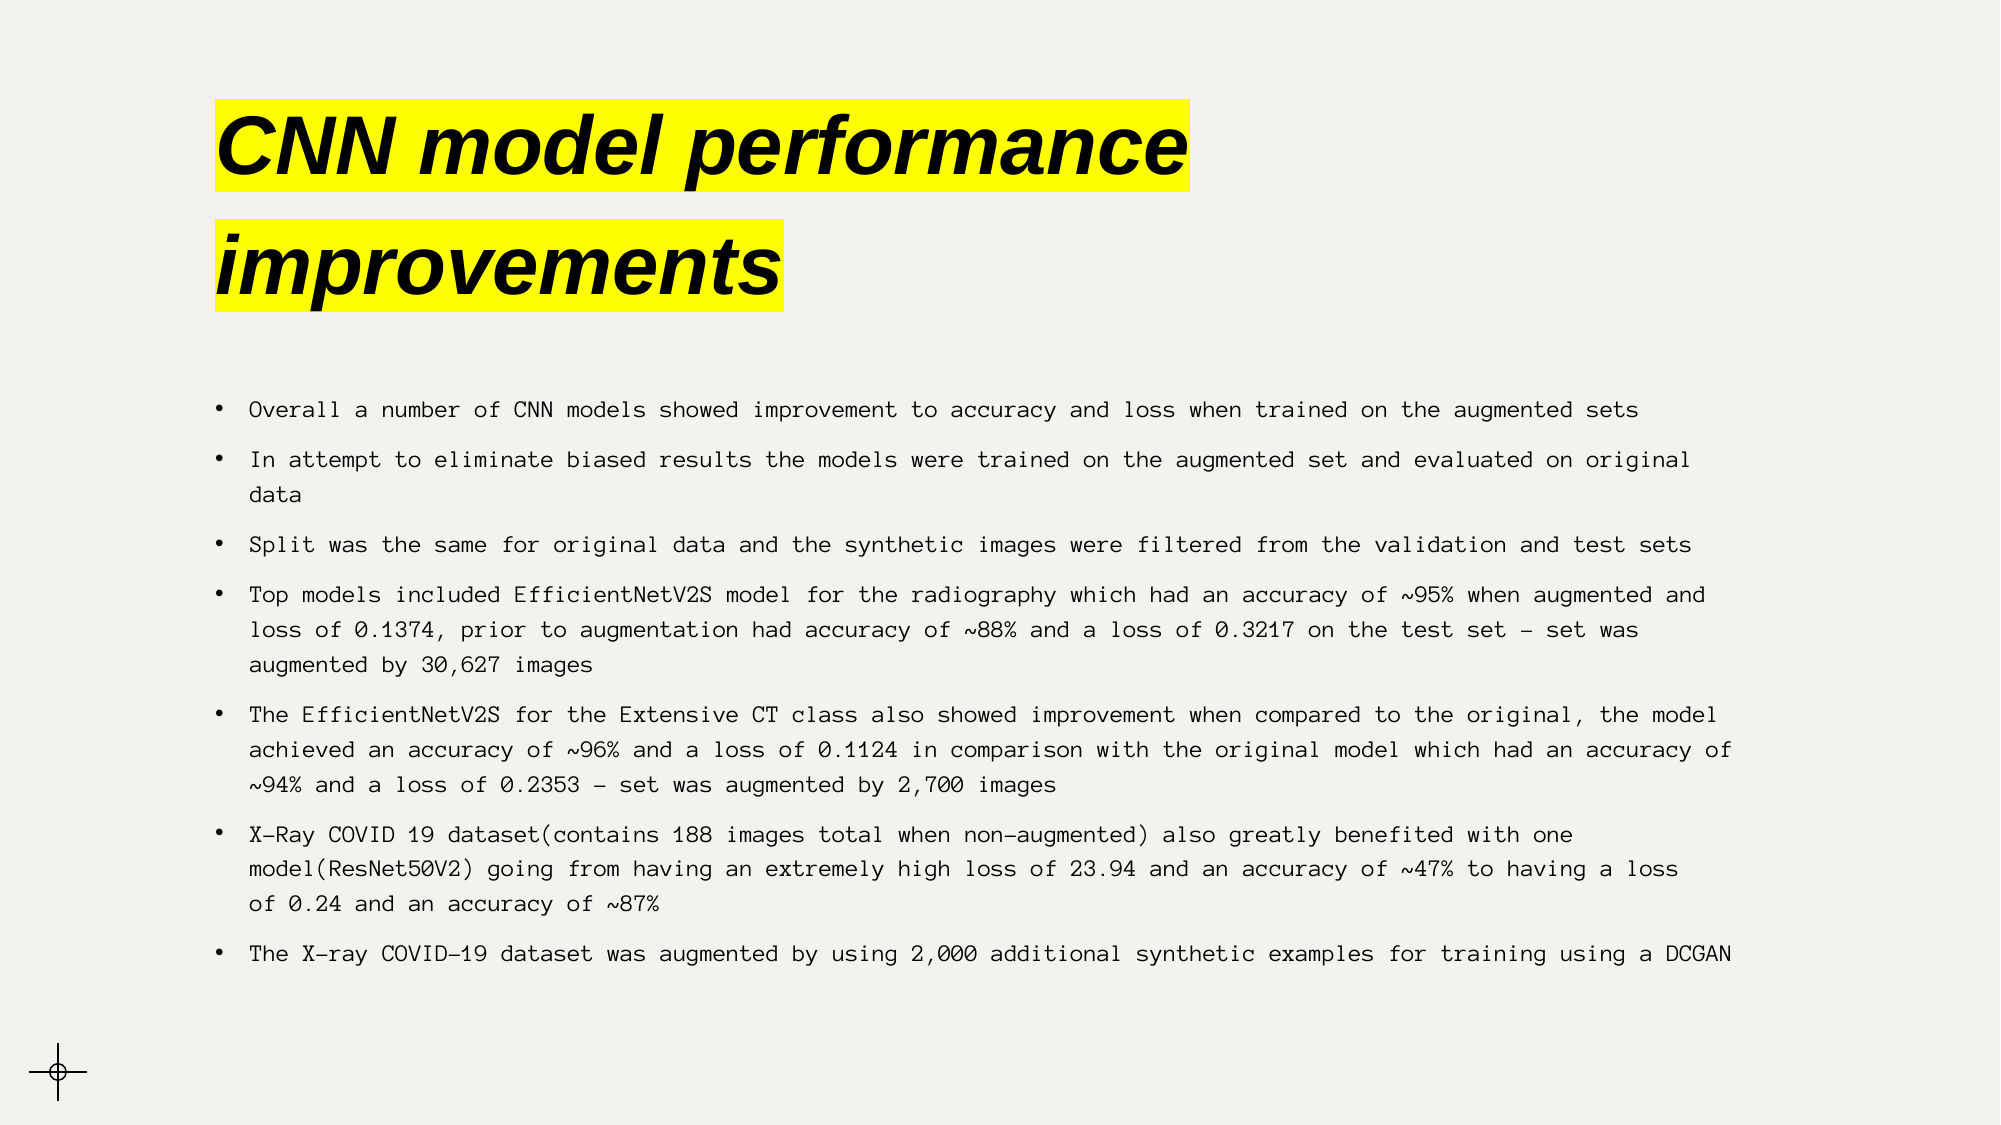

# CNN model performance improvements
Overall a number of CNN models showed improvement to accuracy and loss when trained on the augmented sets
In attempt to eliminate biased results the models were trained on the augmented set and evaluated on original data
Split was the same for original data and the synthetic images were filtered from the validation and test sets
Top models included EfficientNetV2S model for the radiography which had an accuracy of ~95% when augmented and loss of 0.1374, prior to augmentation had accuracy of ~88% and a loss of 0.3217 on the test set – set was augmented by 30,627 images
The EfficientNetV2S for the Extensive CT class also showed improvement when compared to the original, the model achieved an accuracy of ~96% and a loss of 0.1124 in comparison with the original model which had an accuracy of ~94% and a loss of 0.2353 - set was augmented by 2,700 images
X-Ray COVID 19 dataset(contains 188 images total when non-augmented) also greatly benefited with one model(ResNet50V2) going from having an extremely high loss of 23.94 and an accuracy of ~47% to having a loss of 0.24 and an accuracy of ~87%
The X-ray COVID-19 dataset was augmented by using 2,000 additional synthetic examples for training using a DCGAN